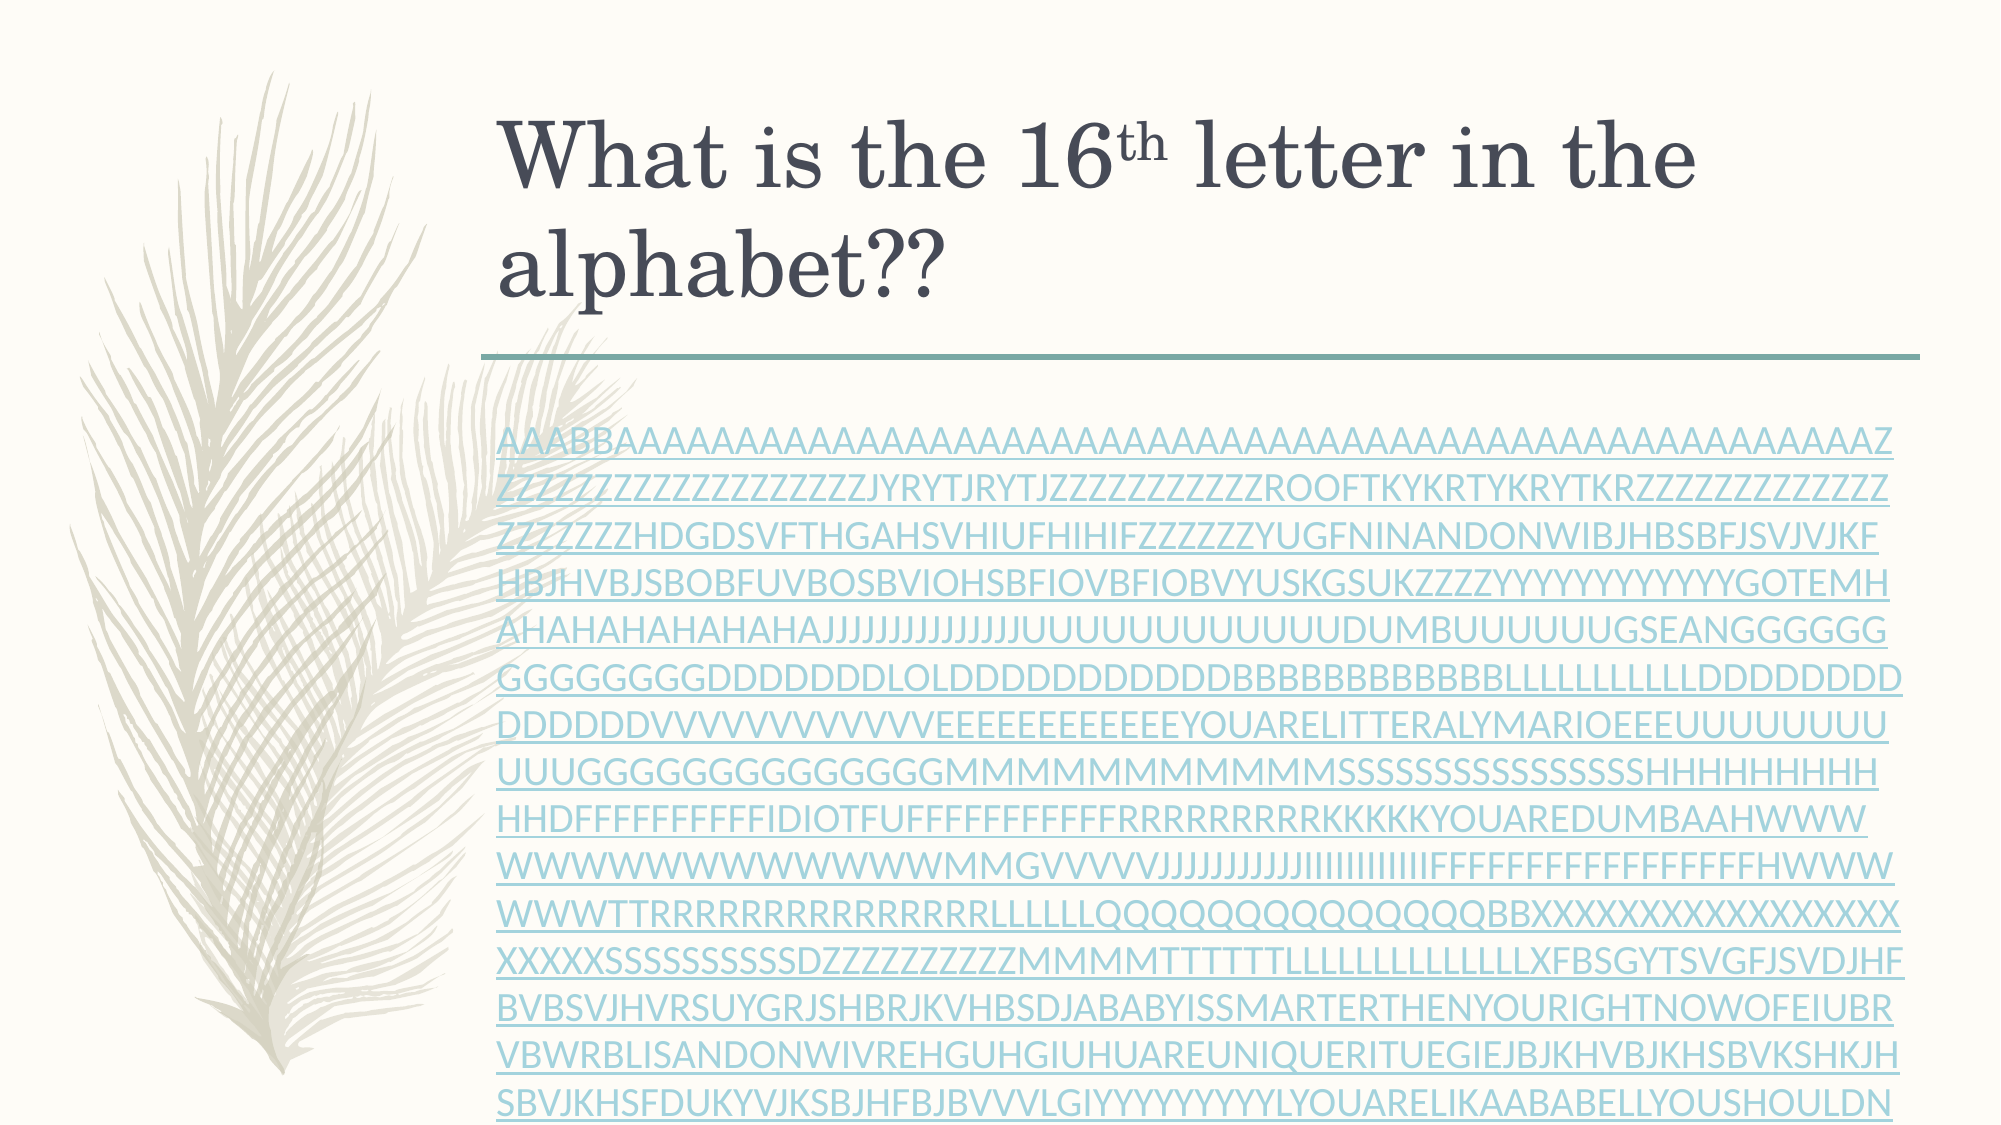

# What is the 16th letter in the alphabet??

AAABBAAAAAAAAAAAAAAAAAAAAAAAAAAAAAAAAAAAAAAAAAAAAAAAAAAAAZZZZZZZZZZZZZZZZZZZZJYRYTJRYTJZZZZZZZZZZZROOFTKYKRTYKRYTKRZZZZZZZZZZZZZZZZZZZZHDGDSVFTHGAHSVHIUFHIHIFZZZZZZYUGFNINANDONWIBJHBSBFJSVJVJKFHBJHVBJSBOBFUVBOSBVIOHSBFIOVBFIOBVYUSKGSUKZZZZYYYYYYYYYYYYGOTEMHAHAHAHAHAHAHAJJJJJJJJJJJJJJJUUUUUUUUUUUUDUMBUUUUUUGSEANGGGGGGGGGGGGGGDDDDDDDLOLDDDDDDDDDDDBBBBBBBBBBBBLLLLLLLLLLLDDDDDDDDDDDDDDVVVVVVVVVVVVEEEEEEEEEEEEYOUARELITTERALYMARIOEEEUUUUUUUUUUUGGGGGGGGGGGGGGMMMMMMMMMMMSSSSSSSSSSSSSSSSHHHHHHHHHHHDFFFFFFFFFFIDIOTFUFFFFFFFFFFFRRRRRRRRRKKKKKYOUAREDUMBAAHWWWWWWWWWWWWWWWMMGVVVVVJJJJJJJJJJJIIIIIIIIIIIIFFFFFFFFFFFFFFFFFHWWWWWWTTRRRRRRRRRRRRRRRLLLLLLQQQQQQQQQQQQQQBBXXXXXXXXXXXXXXXXXXXXXXSSSSSSSSSSDZZZZZZZZZZMMMMTTTTTTLLLLLLLLLLLLLLXFBSGYTSVGFJSVDJHFBVBSVJHVRSUYGRJSHBRJKVHBSDJABABYISSMARTERTHENYOURIGHTNOWOFEIUBRVBWRBLISANDONWIVREHGUHGIUHUAREUNIQUERITUEGIEJBJKHVBJKHSBVKSHKJHSBVJKHSFDUKYVJKSBJHFBJBVVVLGIYYYYYYYYYLYOUARELIKAABABELLYOUSHOULDNOTHAVETRIEDTHISGAMELOLOLOLOLOLOLOLOLOLOLOLOLOLOLOLOLOLOLOLOLOLOLOLOOLOLOLOLOLOLOLOLOLOOLOLOLOLOLLL